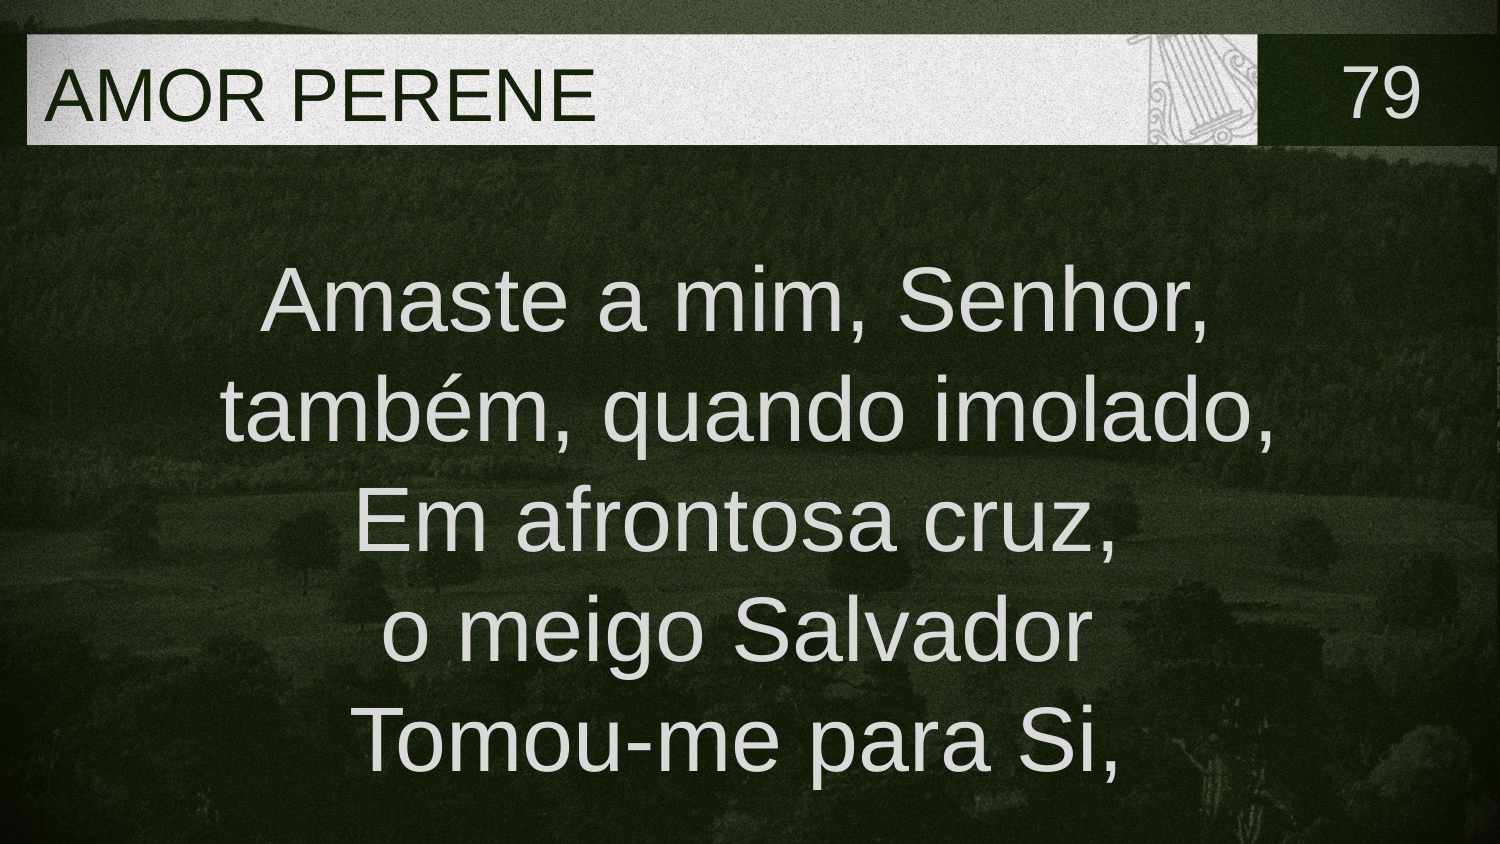

# AMOR PERENE
79
Amaste a mim, Senhor,
também, quando imolado,
Em afrontosa cruz,
o meigo Salvador
Tomou-me para Si,